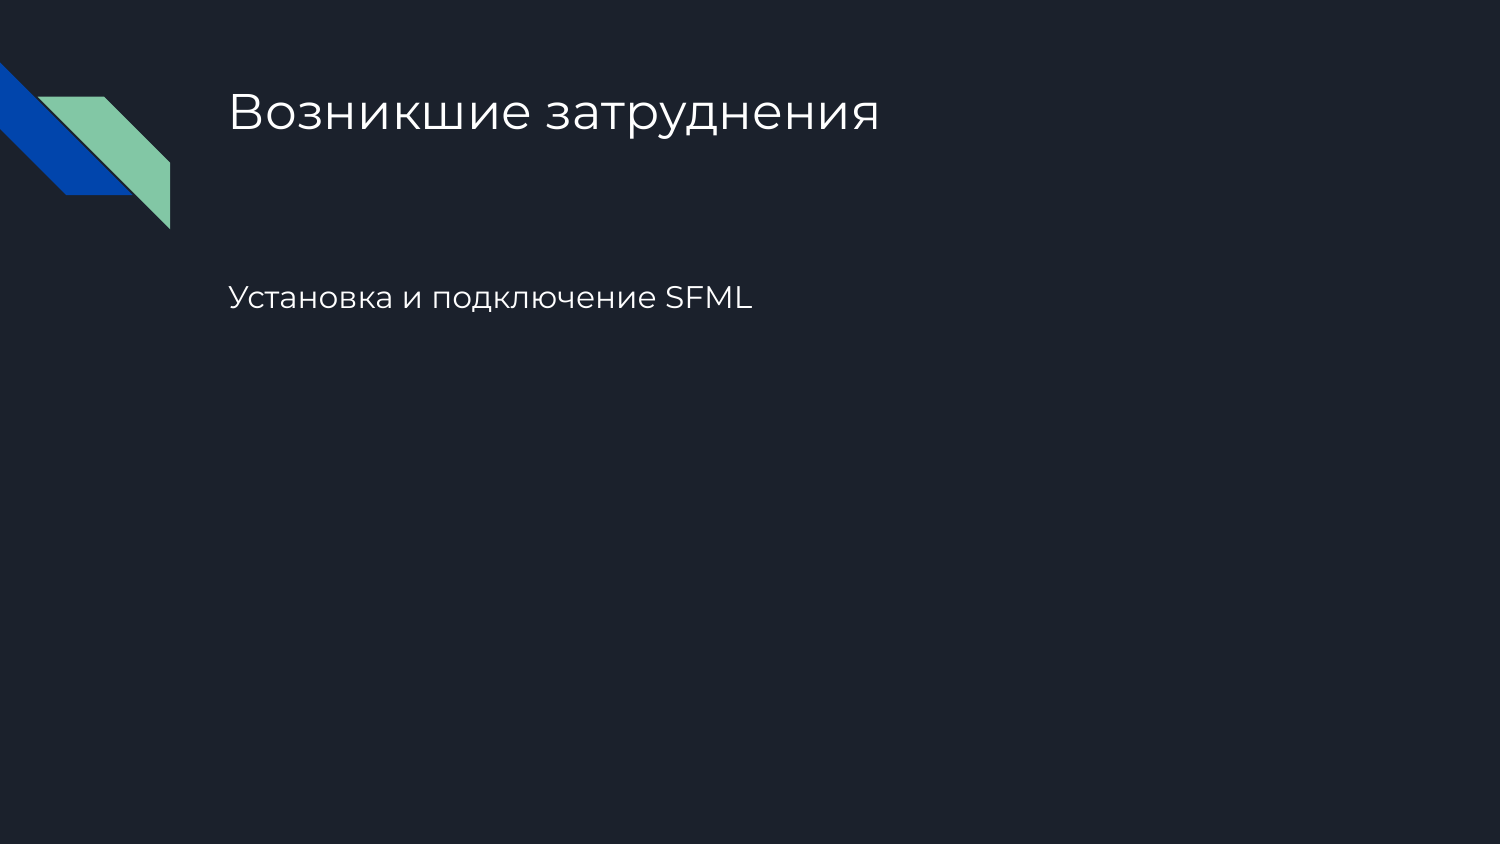

# Возникшие затруднения
Установка и подключение SFML